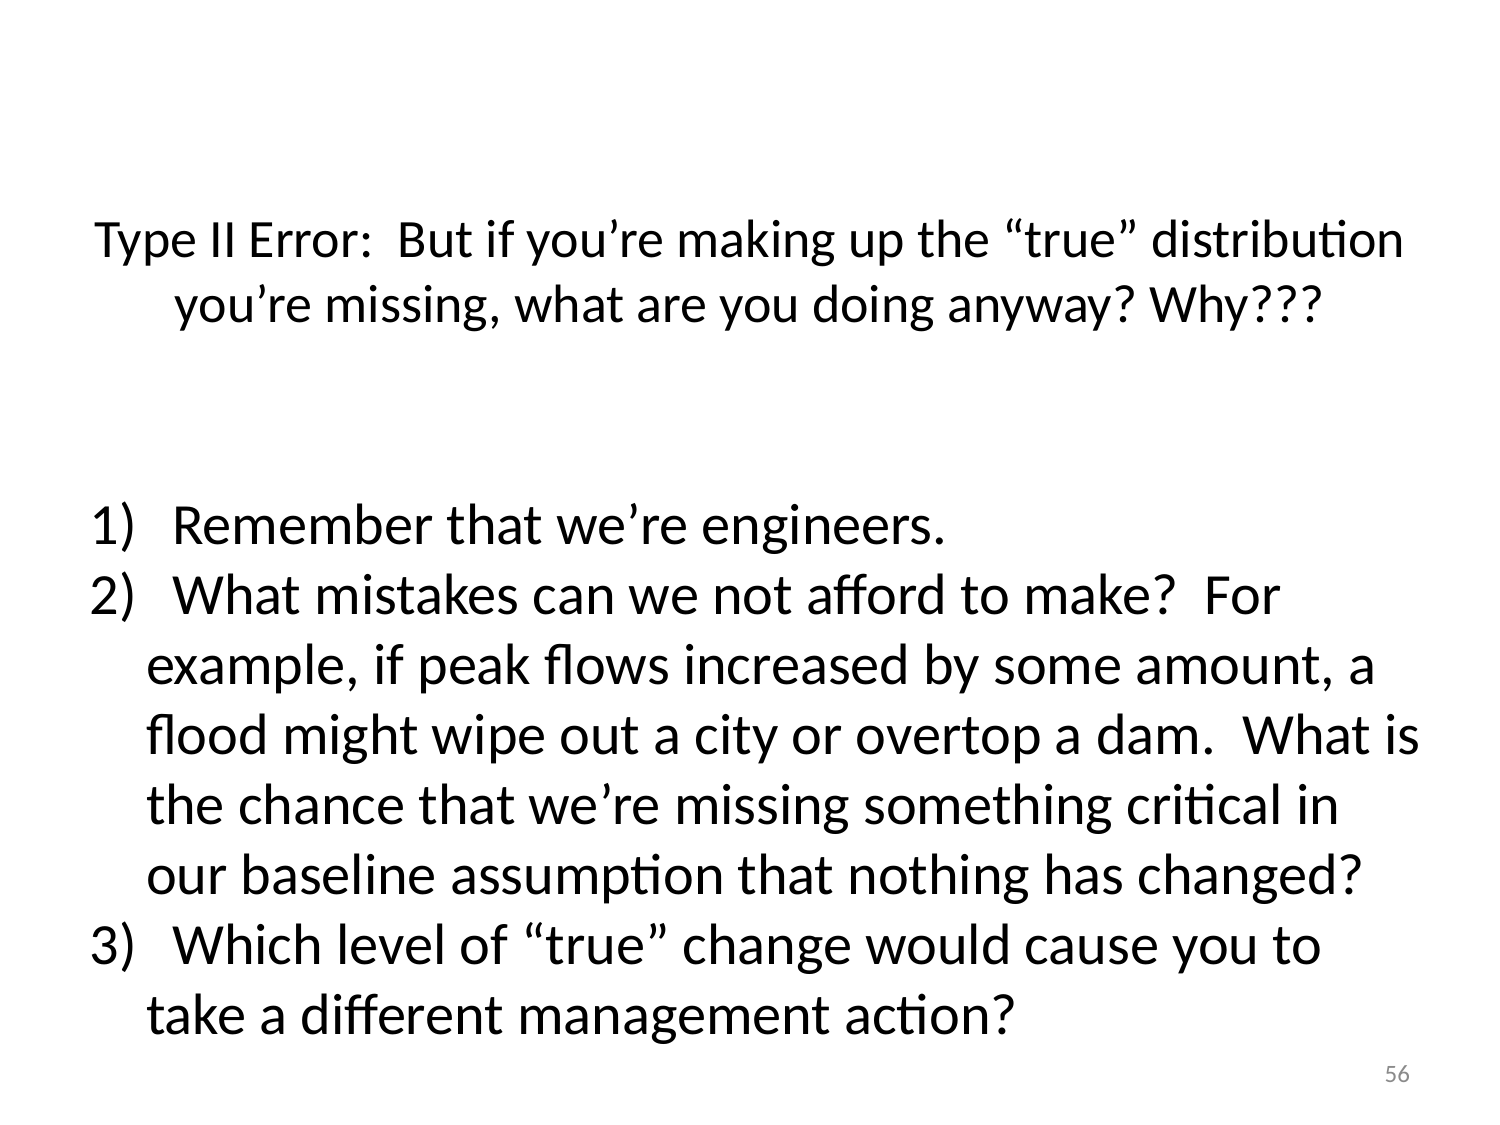

# Type II Error:  But if you’re making up the “true” distribution you’re missing, what are you doing anyway? Why???
  Remember that we’re engineers.
  What mistakes can we not afford to make?  For example, if peak flows increased by some amount, a flood might wipe out a city or overtop a dam.  What is the chance that we’re missing something critical in our baseline assumption that nothing has changed?
  Which level of “true” change would cause you to take a different management action?

56